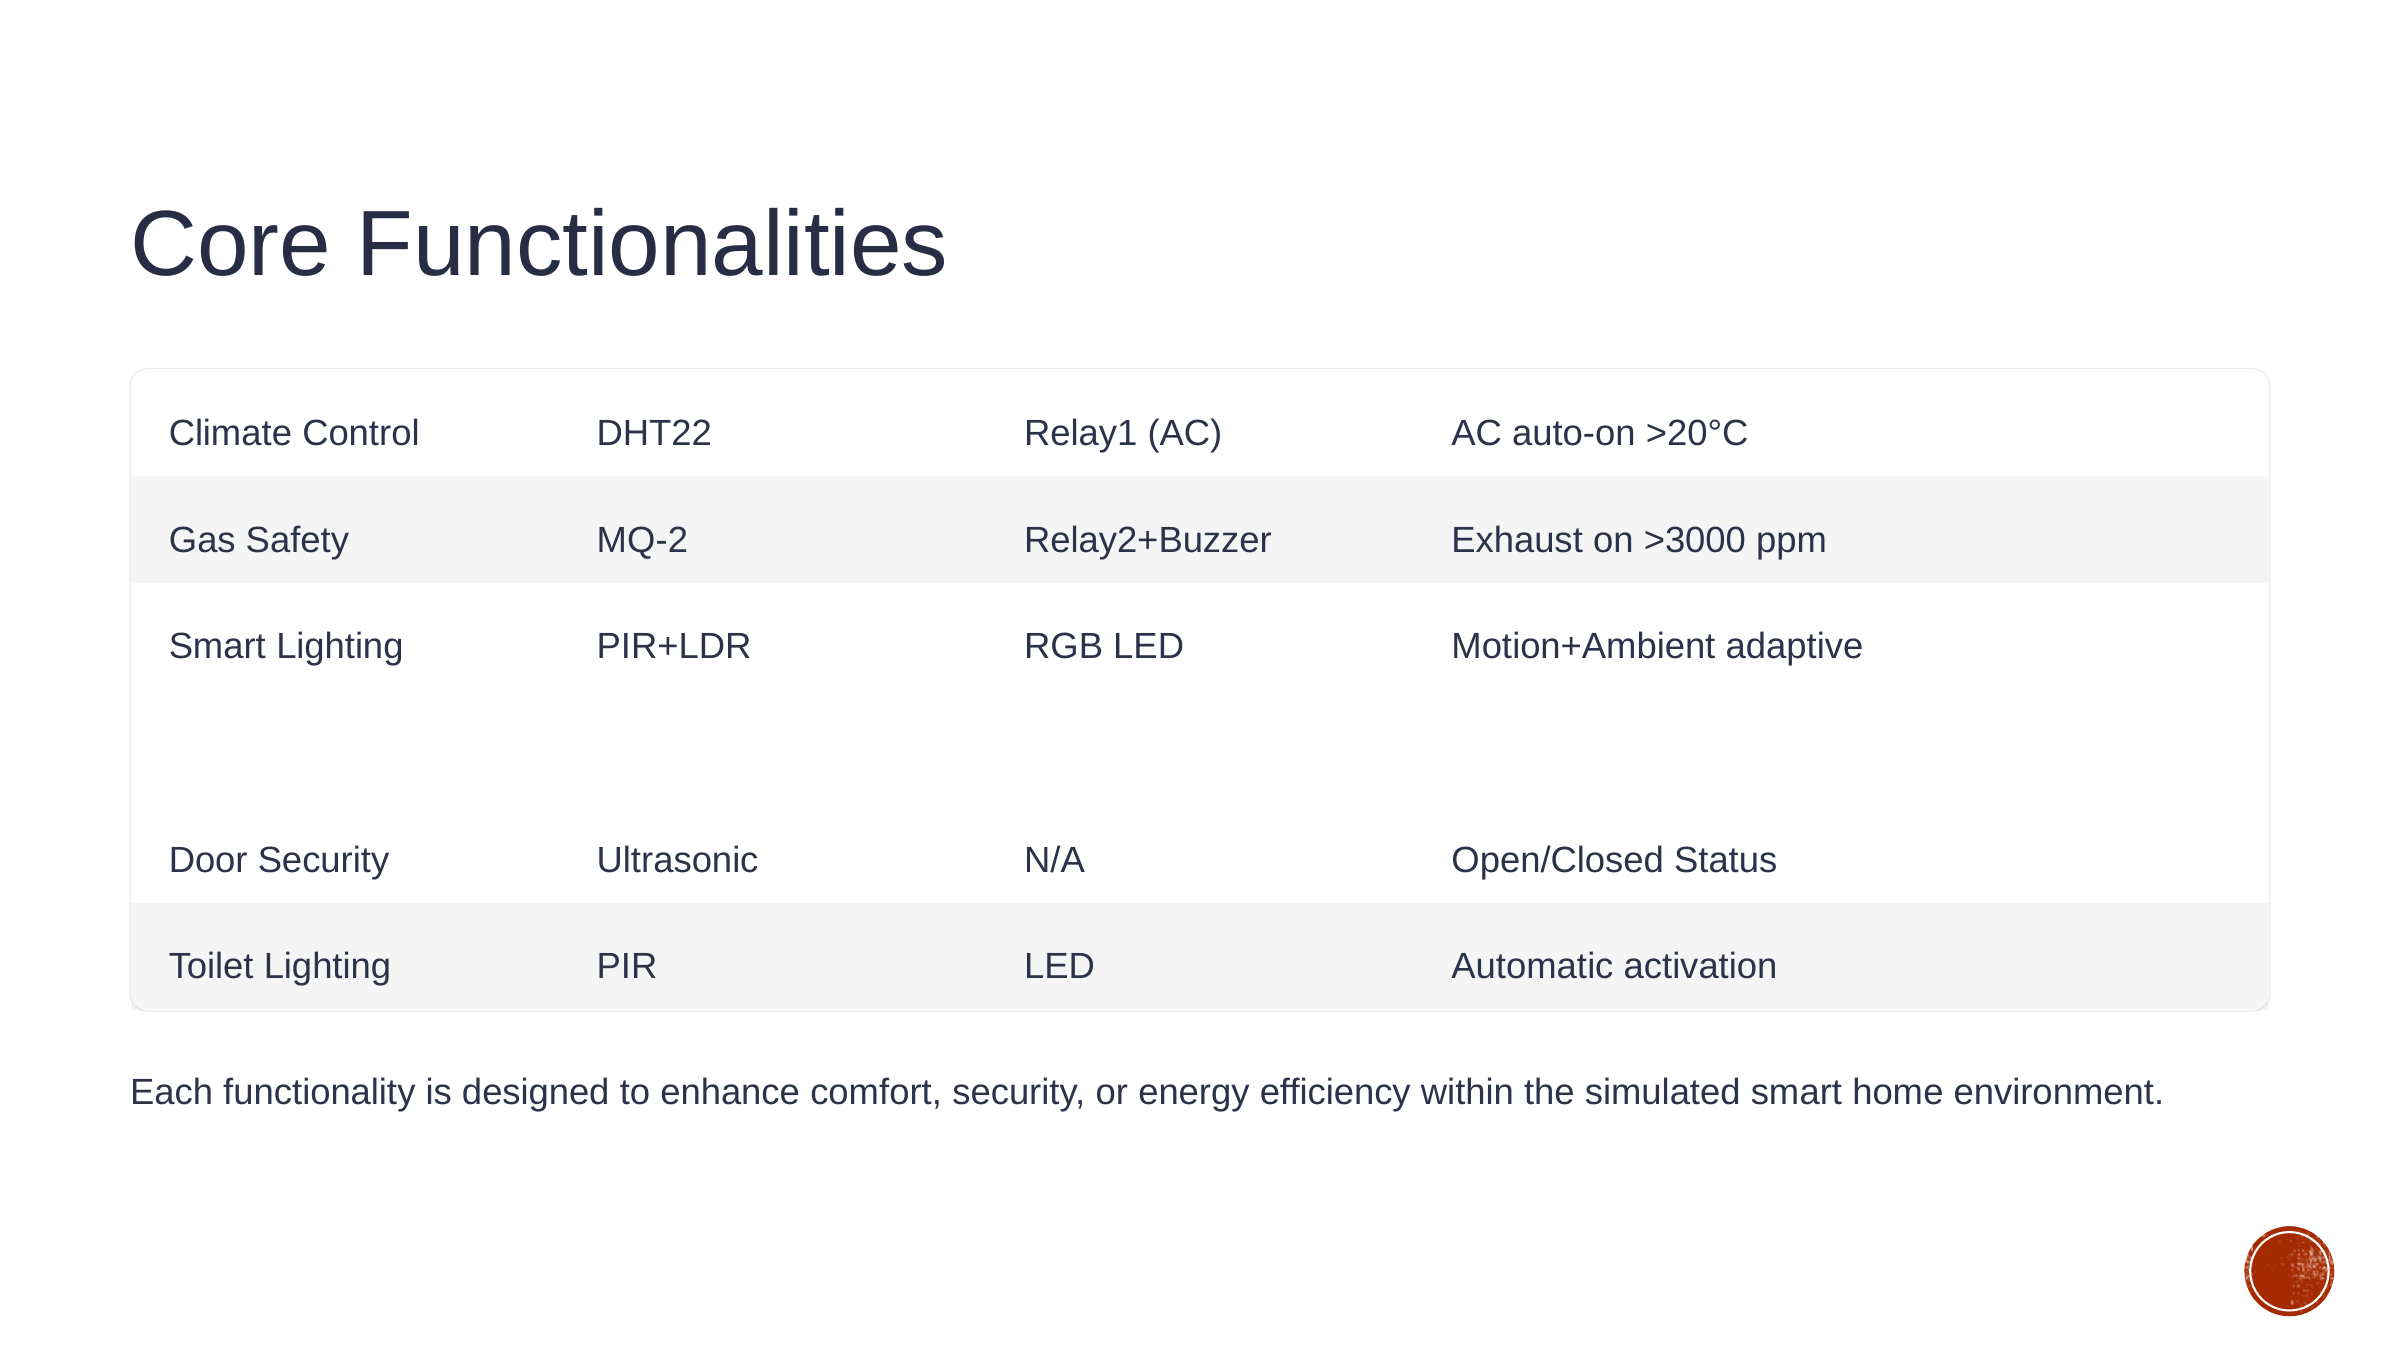

Core Functionalities

Climate Control
DHT22
Relay1 (AC)
AC auto-on >20°C

Gas Safety
MQ-2
Relay2+Buzzer
Exhaust on >3000 ppm

Smart Lighting
PIR+LDR
RGB LED
Motion+Ambient adaptive

Door Security
Ultrasonic
N/A
Open/Closed Status

Toilet Lighting
PIR
LED
Automatic activation
Each functionality is designed to enhance comfort, security, or energy efficiency within the simulated smart home environment.